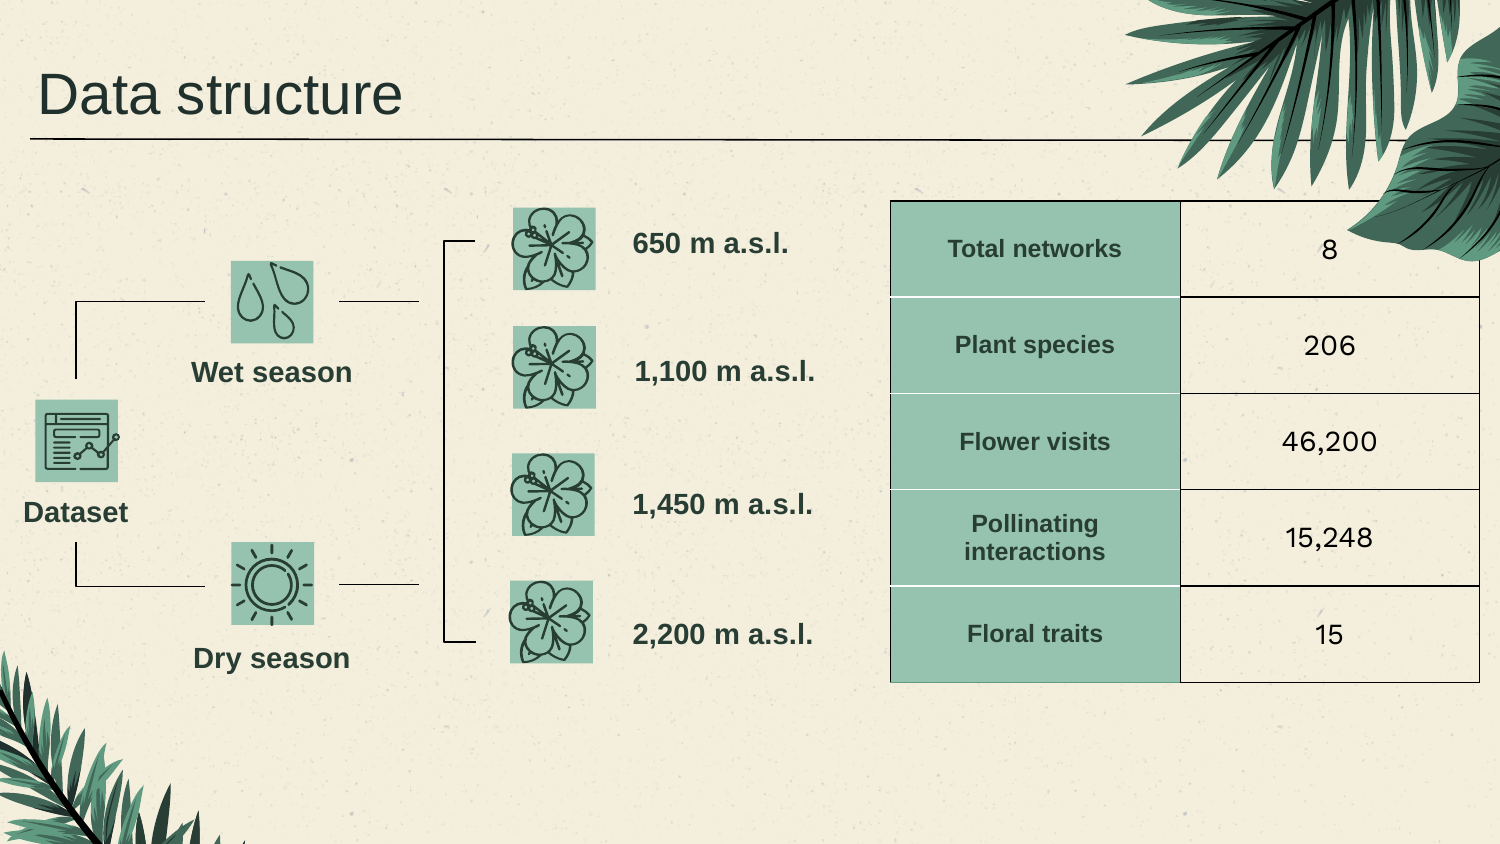

# Data structure

| Total networks | 8 |
| --- | --- |
| Plant species | 206 |
| Flower visits | 46,200 |
| Pollinating interactions | 15,248 |
| Floral traits | 15 |

650 m a.s.l.

1,100 m a.s.l.
Wet season

1,450 m a.s.l.
Dataset

2,200 m a.s.l.
Dry season